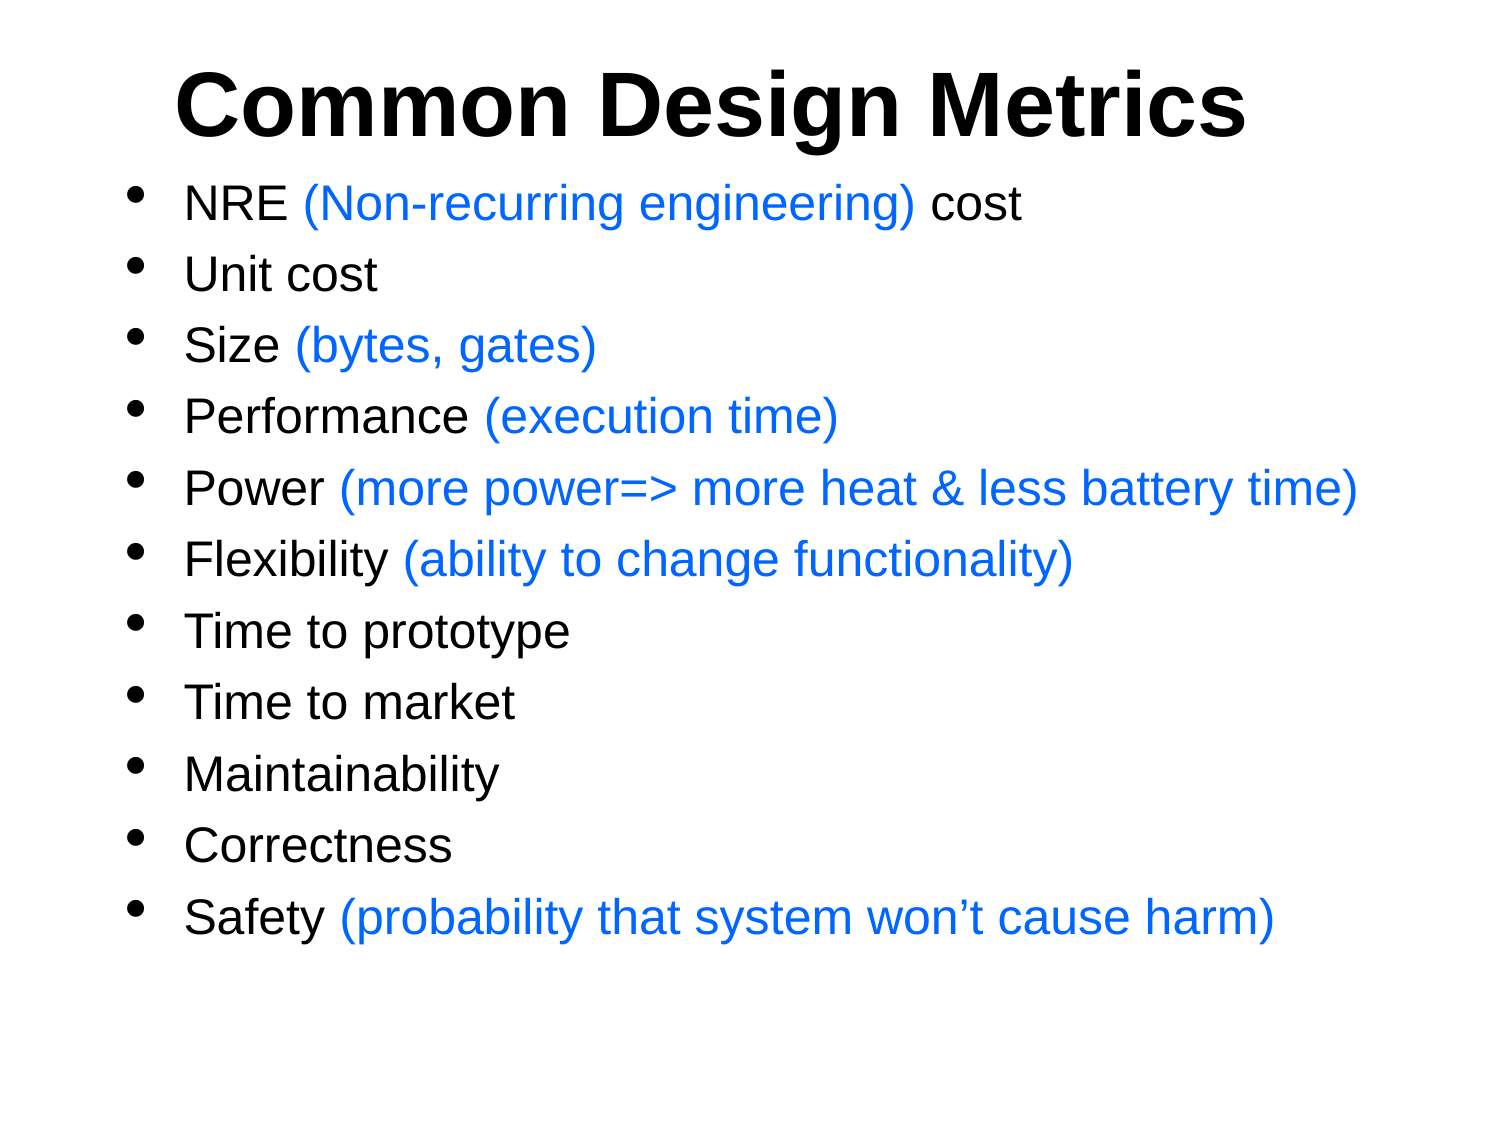

Common Design Metrics
NRE (Non-recurring engineering) cost
Unit cost
Size (bytes, gates)
Performance (execution time)
Power (more power=> more heat & less battery time)
Flexibility (ability to change functionality)
Time to prototype
Time to market
Maintainability
Correctness
Safety (probability that system won’t cause harm)